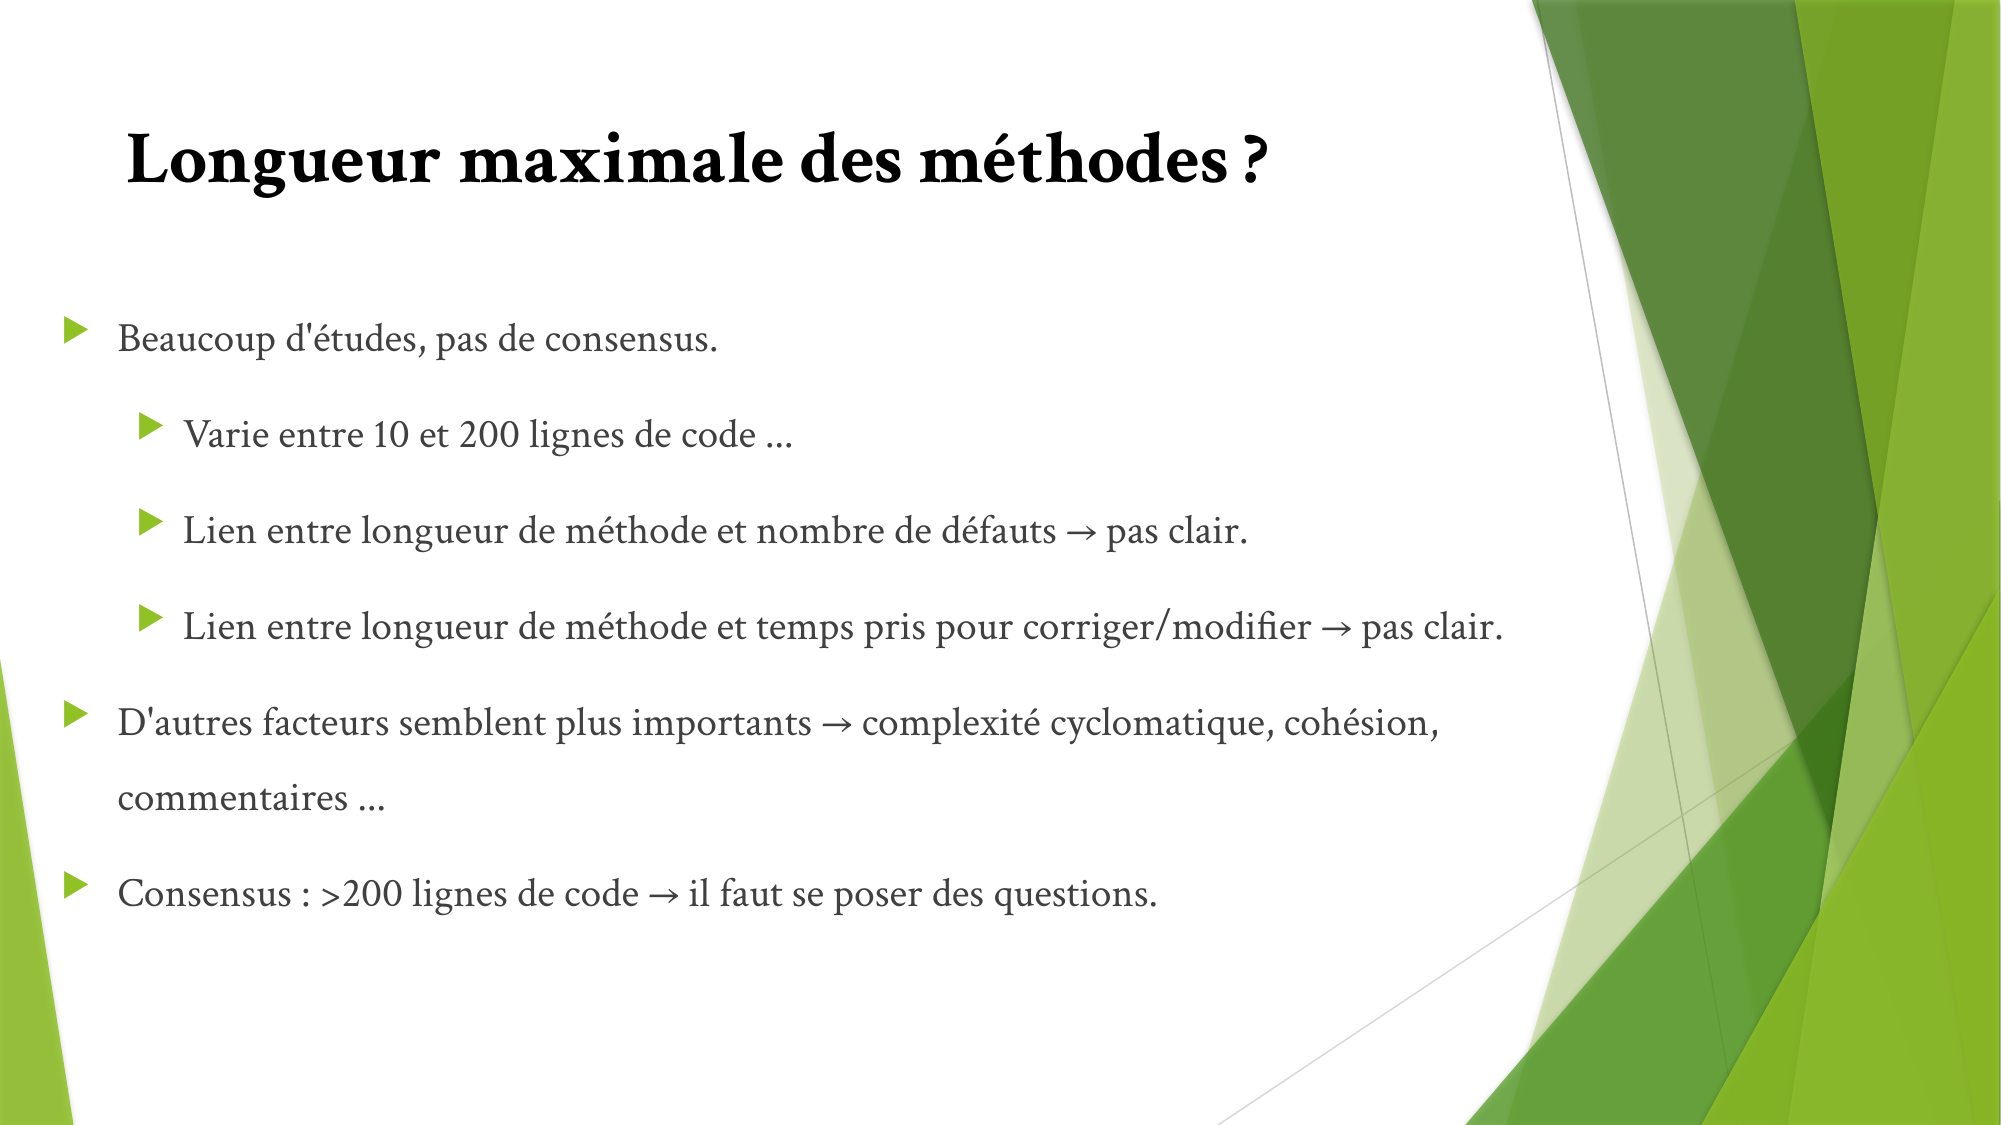

# Longueur maximale des méthodes ?
Beaucoup d'études, pas de consensus.
Varie entre 10 et 200 lignes de code ...
Lien entre longueur de méthode et nombre de défauts → pas clair.
Lien entre longueur de méthode et temps pris pour corriger/modifier → pas clair.
D'autres facteurs semblent plus importants → complexité cyclomatique, cohésion, commentaires ...
Consensus : >200 lignes de code → il faut se poser des questions.